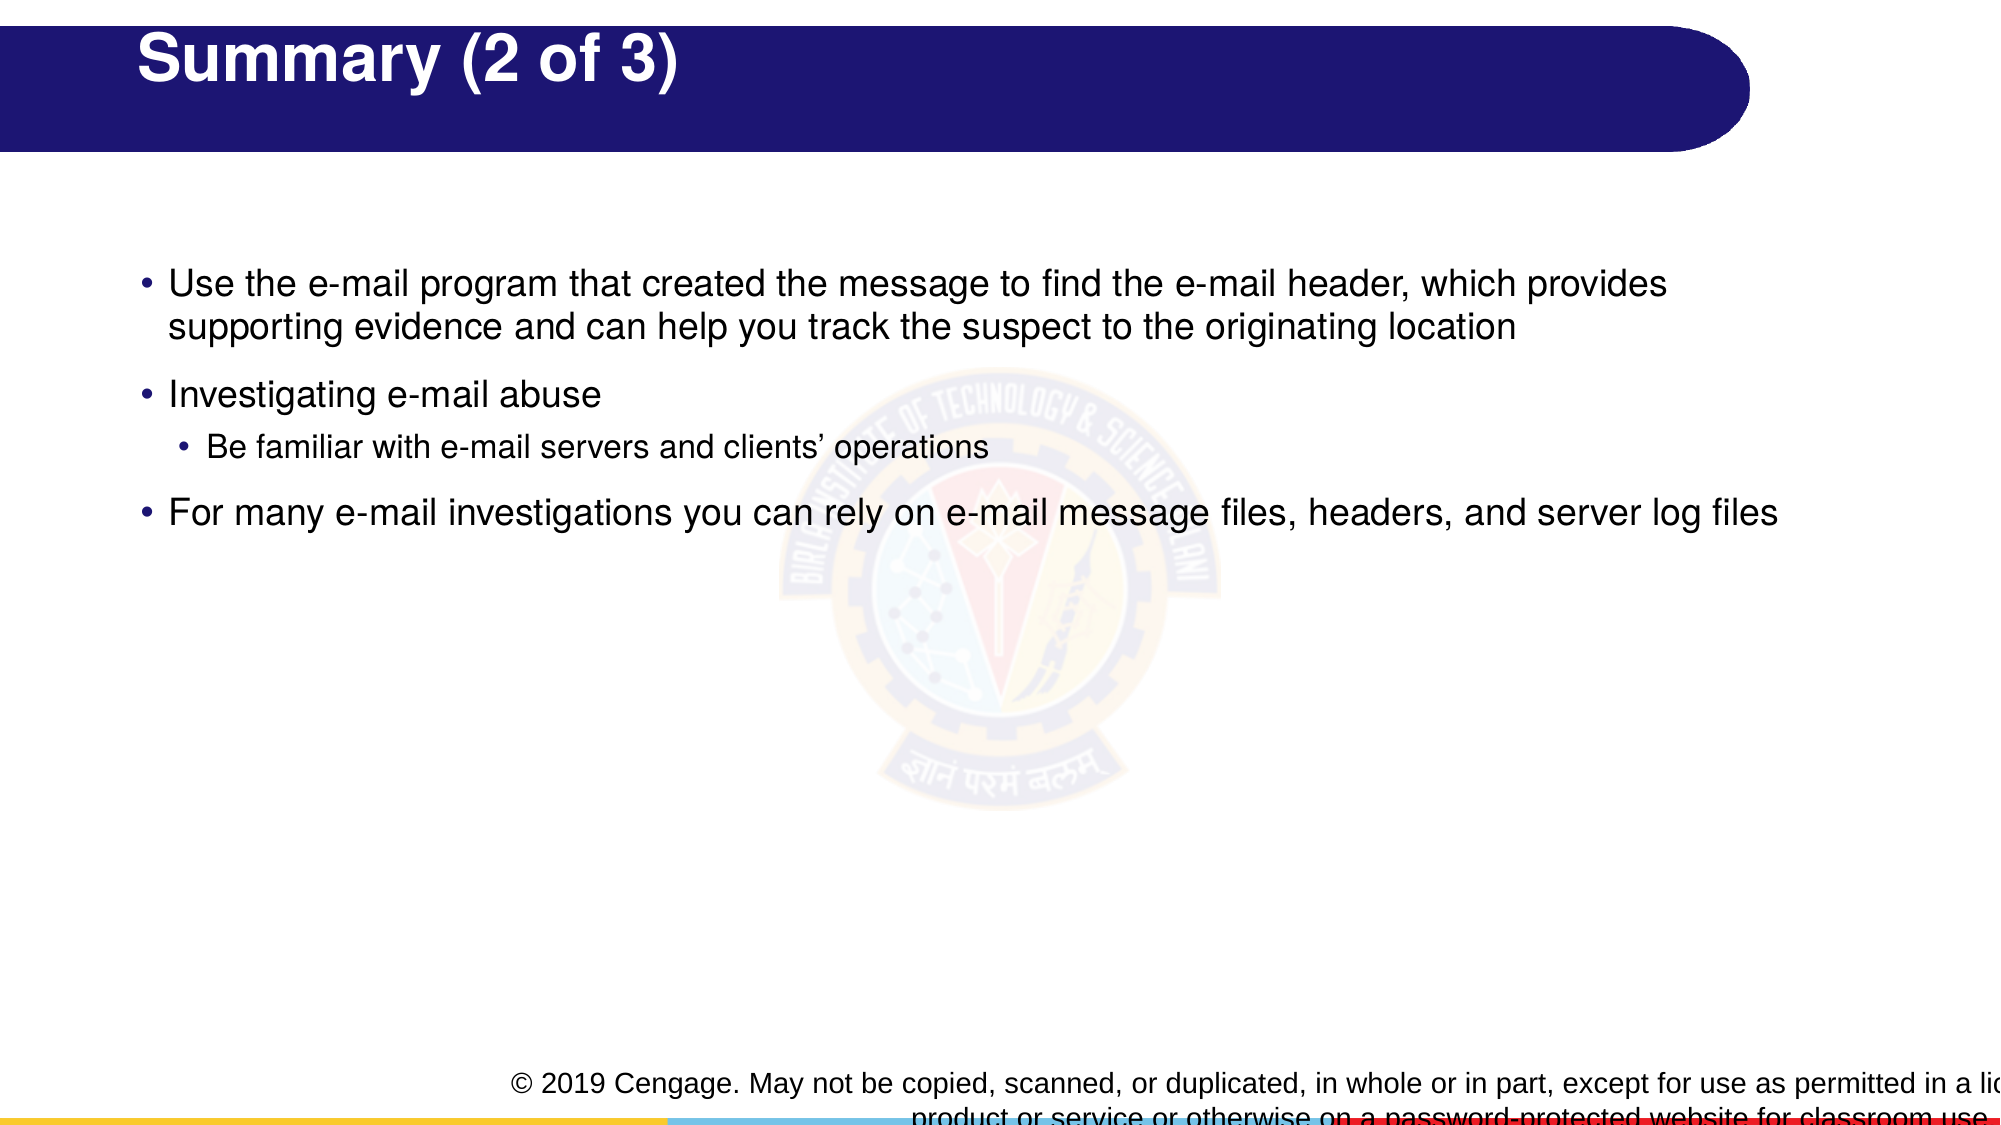

# Summary (2 of 3)

Use the e-mail program that created the message to find the e-mail header, which provides supporting evidence and can help you track the suspect to the originating location
Investigating e-mail abuse
Be familiar with e-mail servers and clients’ operations
For many e-mail investigations you can rely on e-mail message files, headers, and server log files
© 2019 Cengage. May not be copied, scanned, or duplicated, in whole or in part, except for use as permitted in a license distributed with a certain product or service or otherwise on a password-protected website for classroom use.